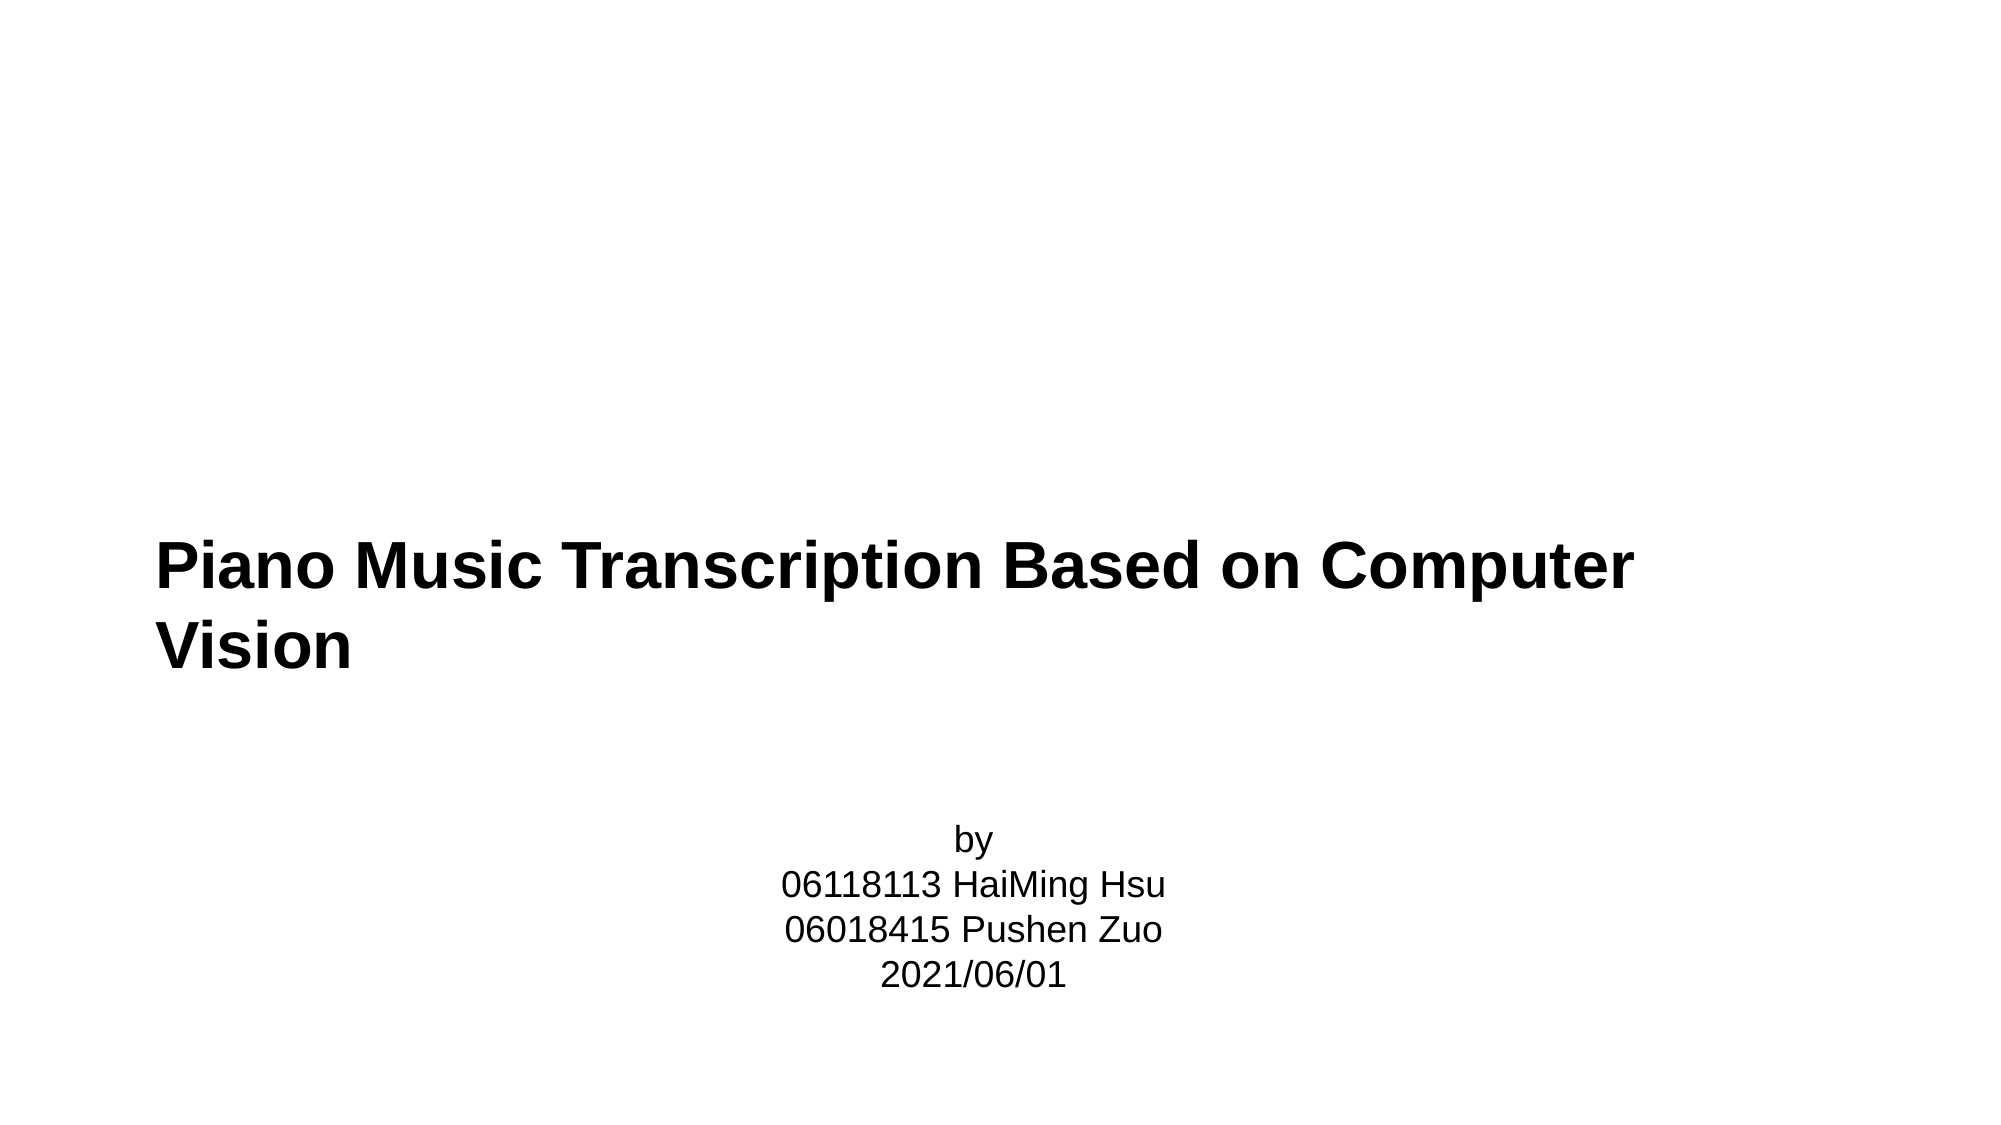

Piano Music Transcription Based on Computer Vision
by
06118113 HaiMing Hsu 06018415 Pushen Zuo
2021/06/01